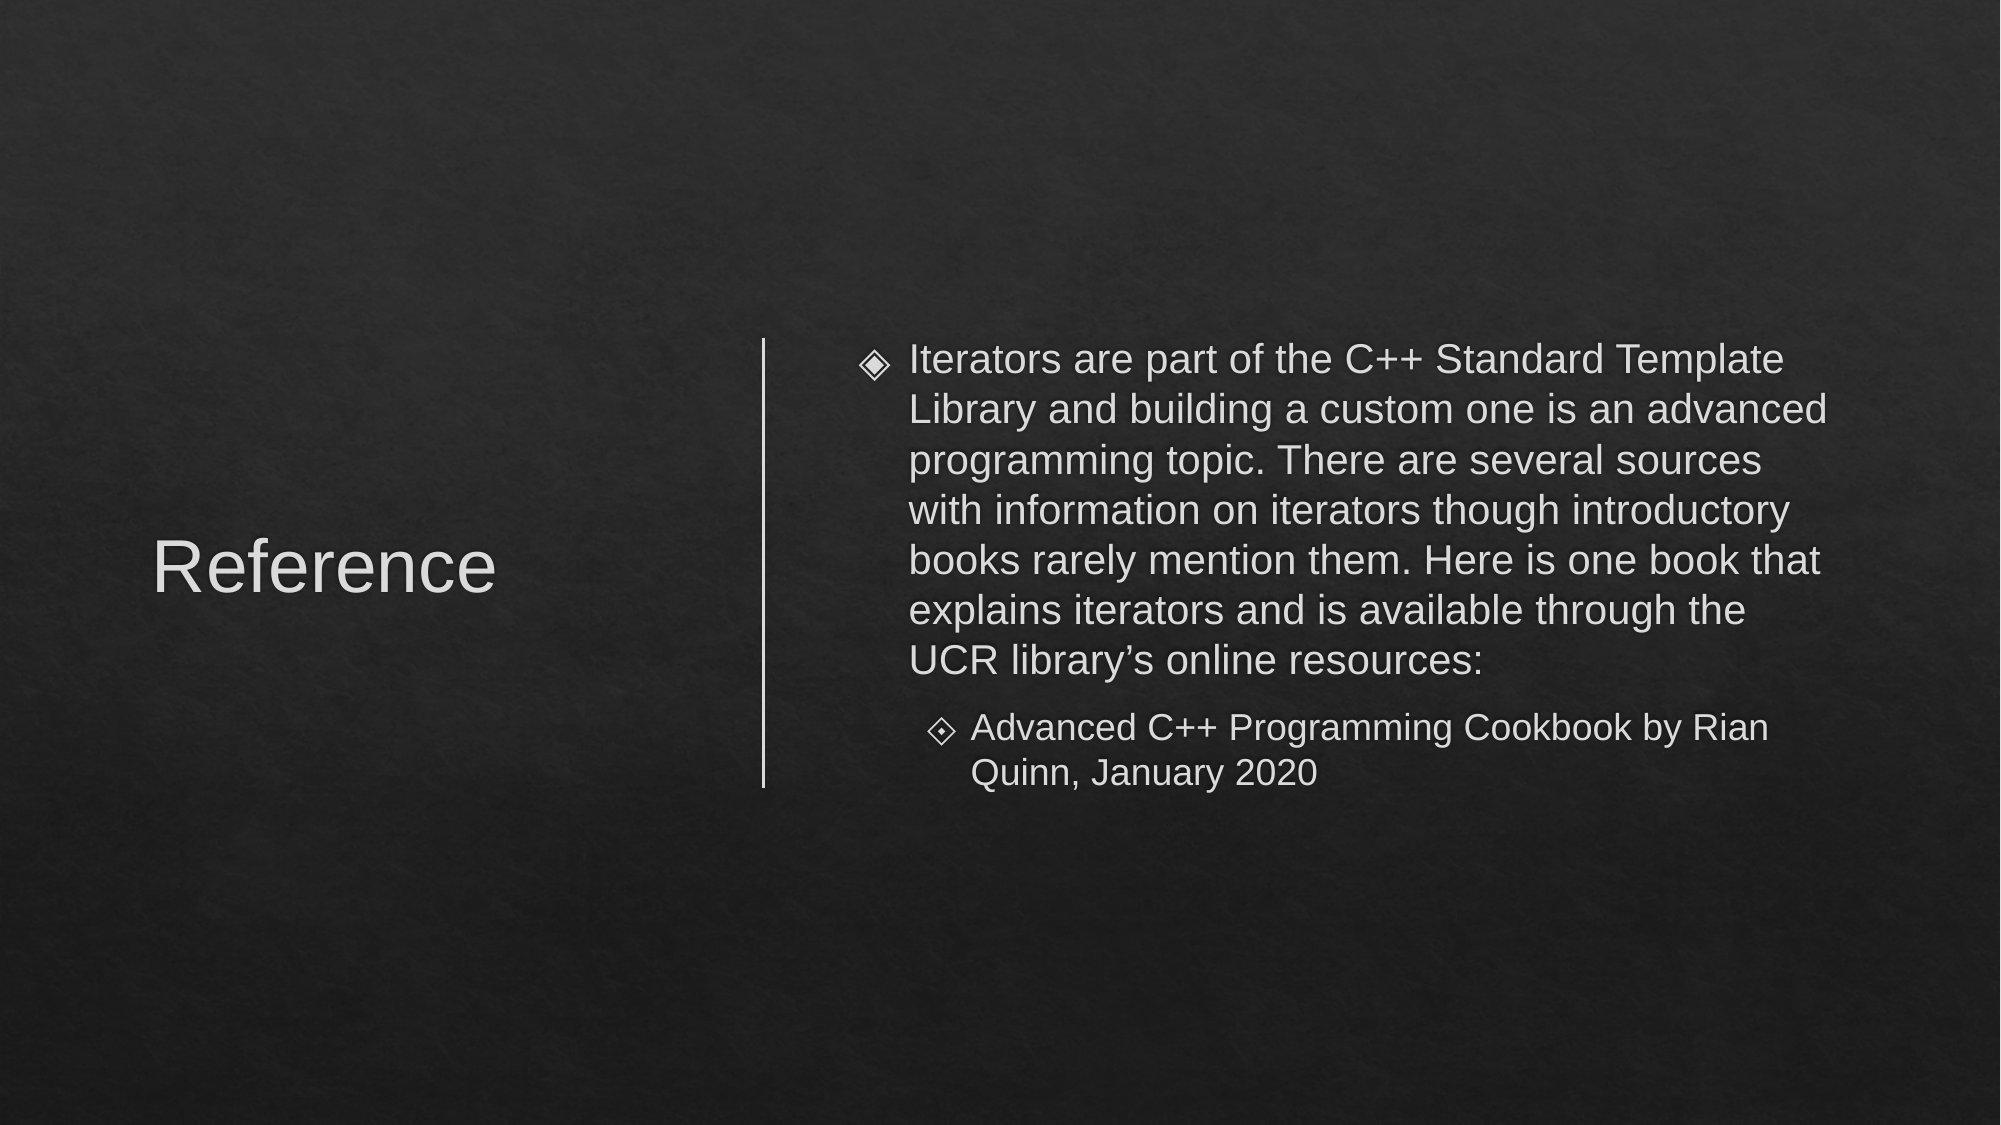

# Reference
Iterators are part of the C++ Standard Template Library and building a custom one is an advanced programming topic. There are several sources with information on iterators though introductory books rarely mention them. Here is one book that explains iterators and is available through the UCR library’s online resources:
Advanced C++ Programming Cookbook by Rian Quinn, January 2020